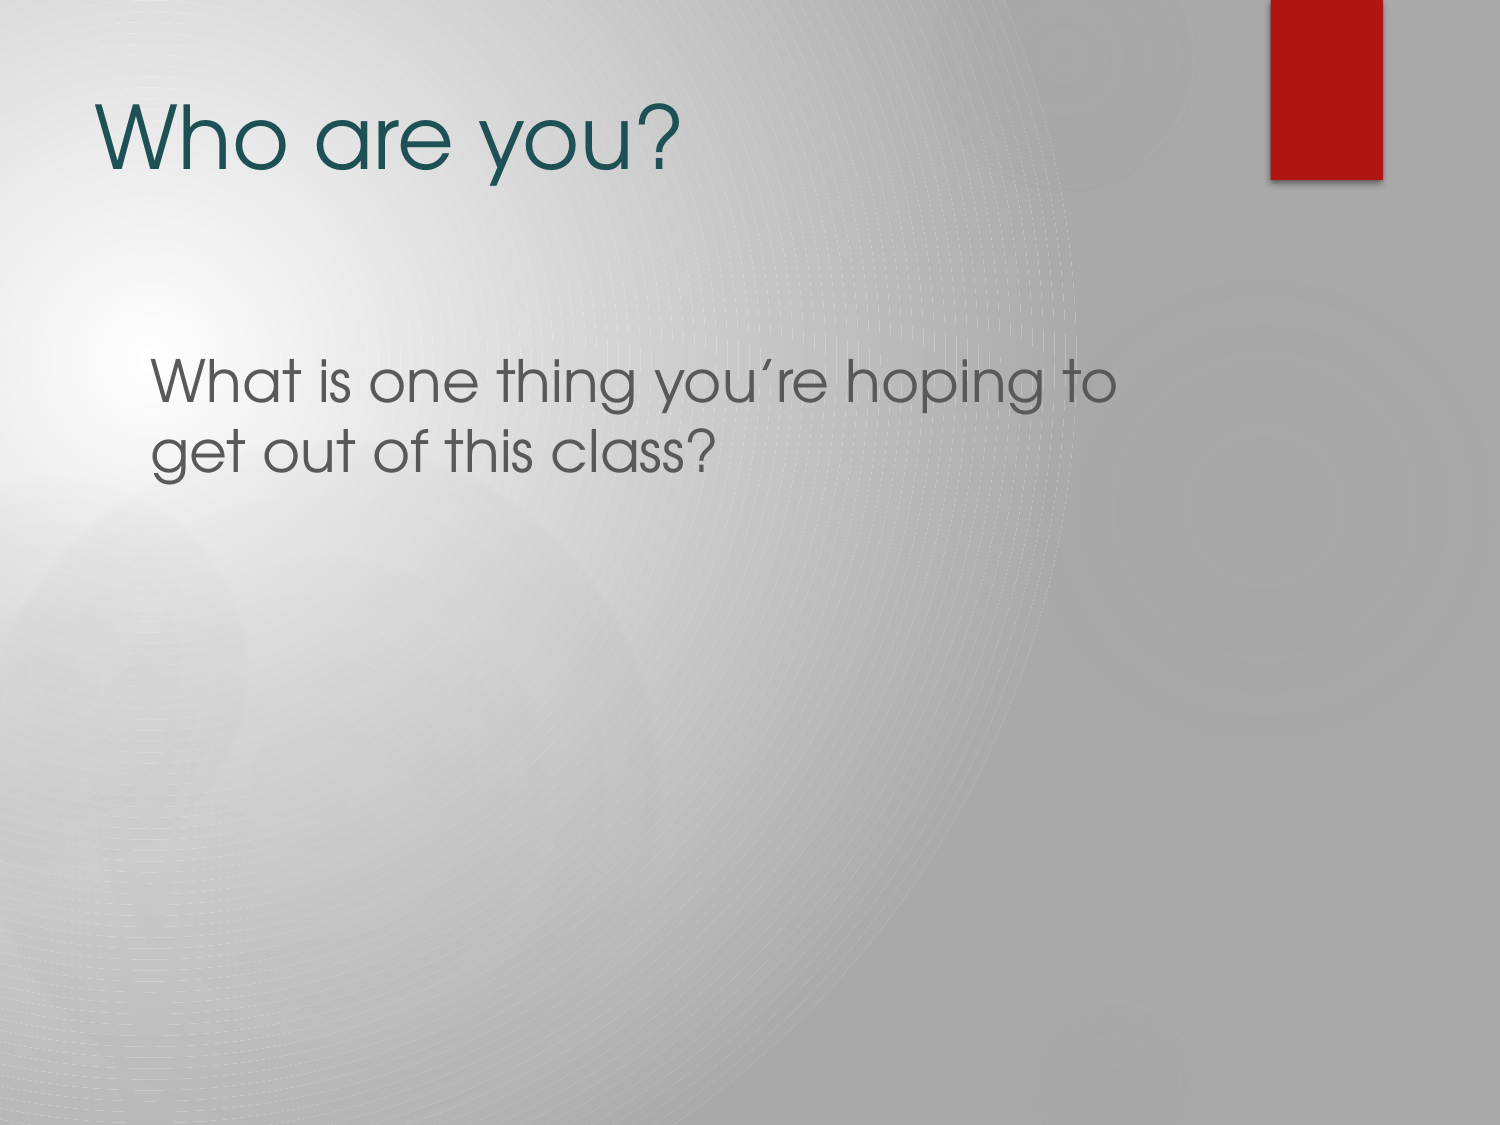

# Who are you?
What is one thing you’re hoping to get out of this class?